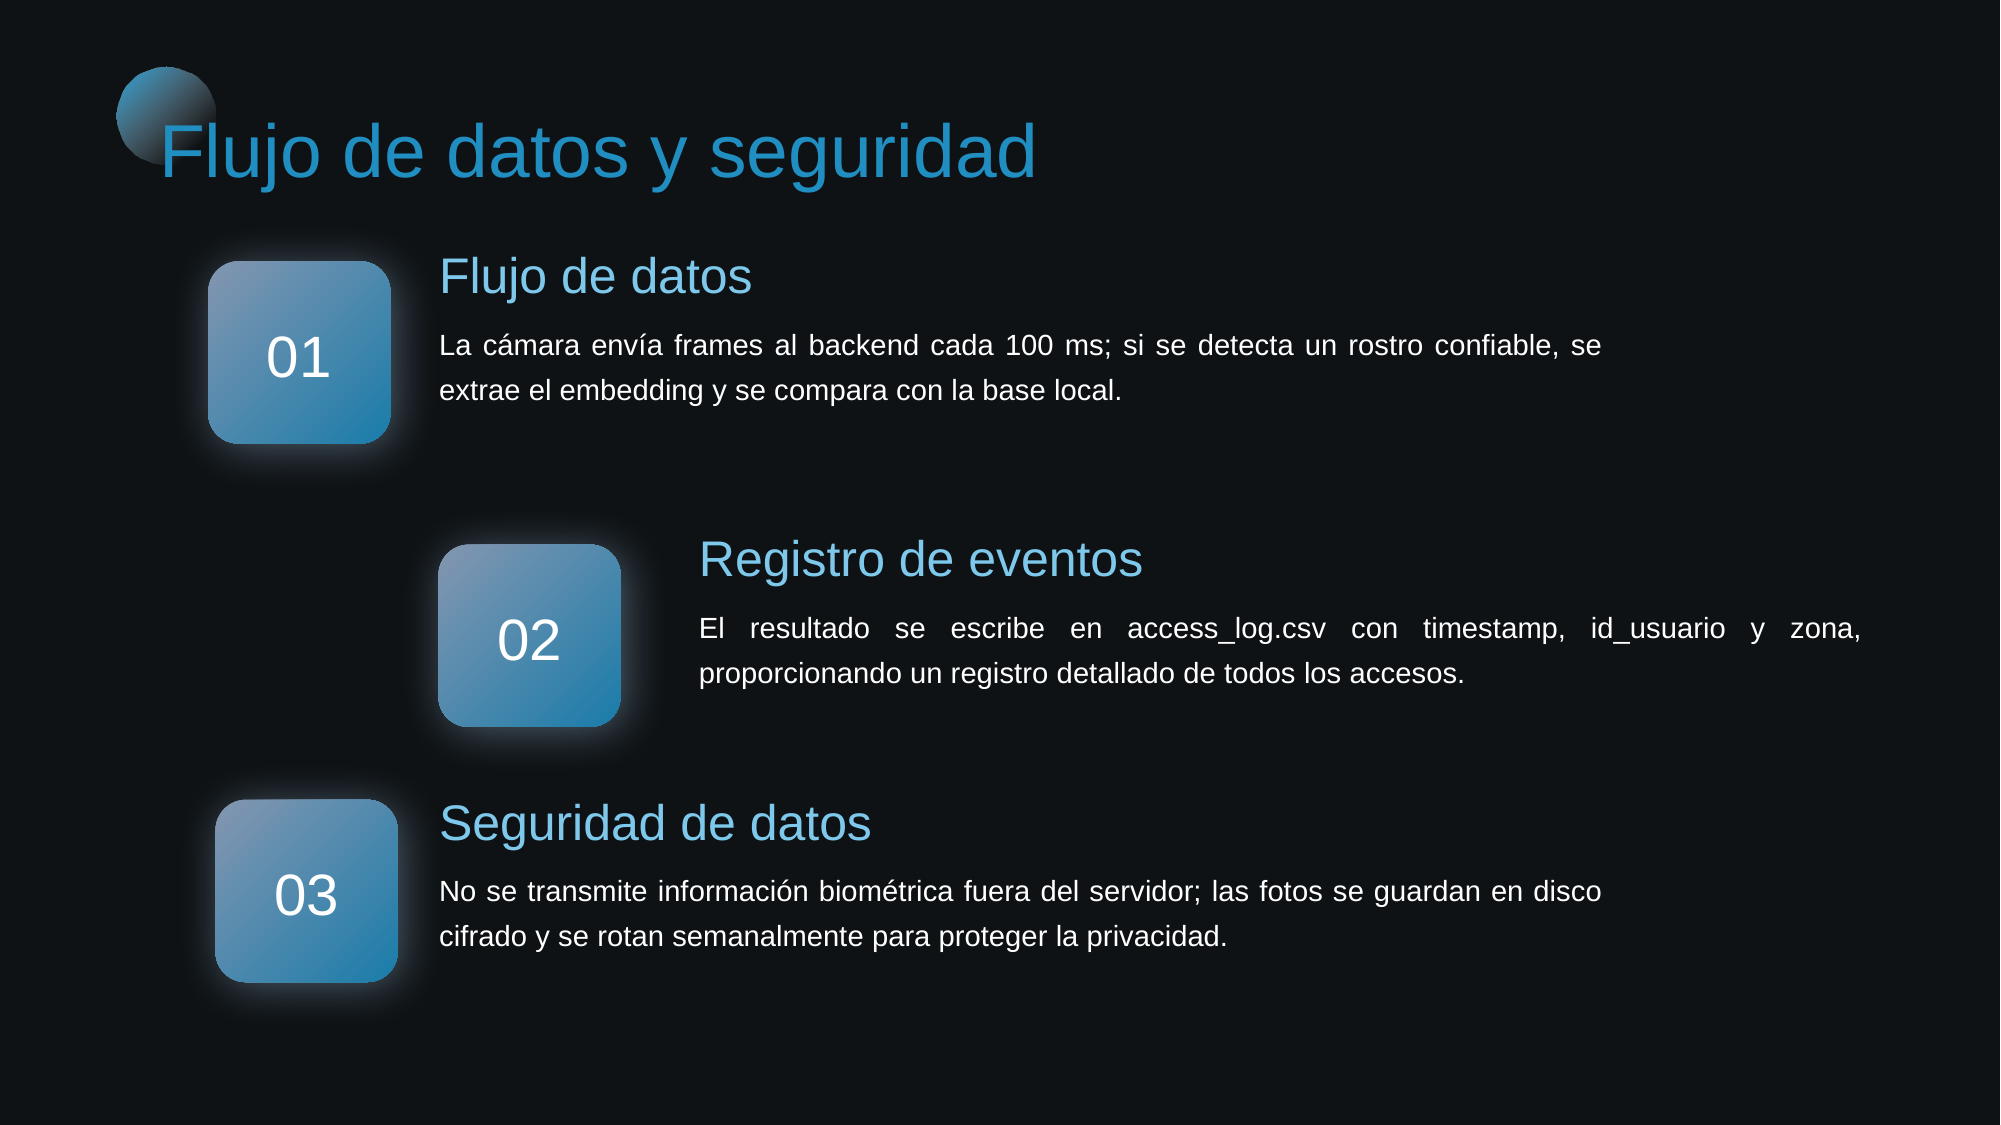

Flujo de datos y seguridad
Flujo de datos

01
La cámara envía frames al backend cada 100 ms; si se detecta un rostro confiable, se extrae el embedding y se compara con la base local.
Registro de eventos

02
El resultado se escribe en access_log.csv con timestamp, id_usuario y zona, proporcionando un registro detallado de todos los accesos.
Seguridad de datos

03
No se transmite información biométrica fuera del servidor; las fotos se guardan en disco cifrado y se rotan semanalmente para proteger la privacidad.